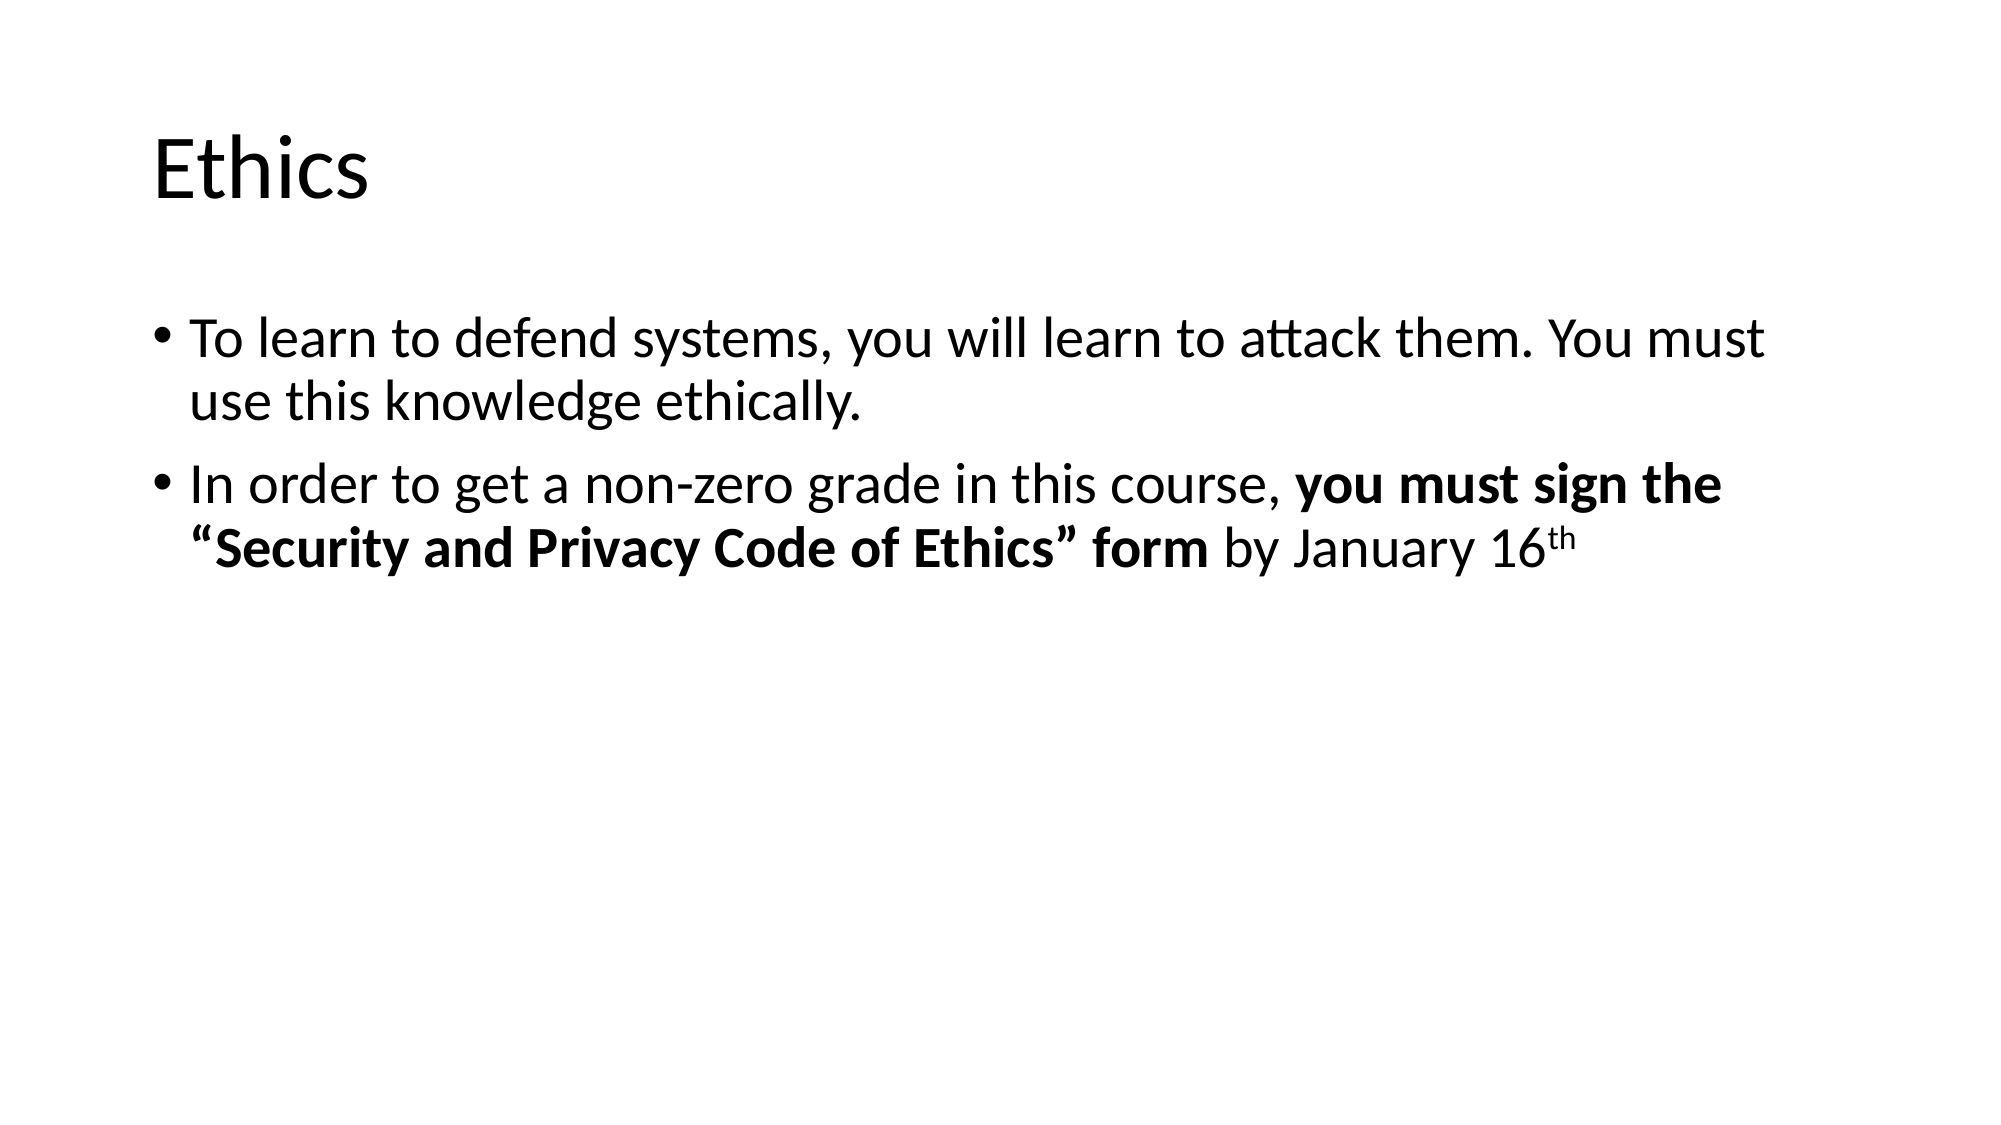

# Ethics
To learn to defend systems, you will learn to attack them. You must use this knowledge ethically.
In order to get a non-zero grade in this course, you must sign the “Security and Privacy Code of Ethics” form by January 16th